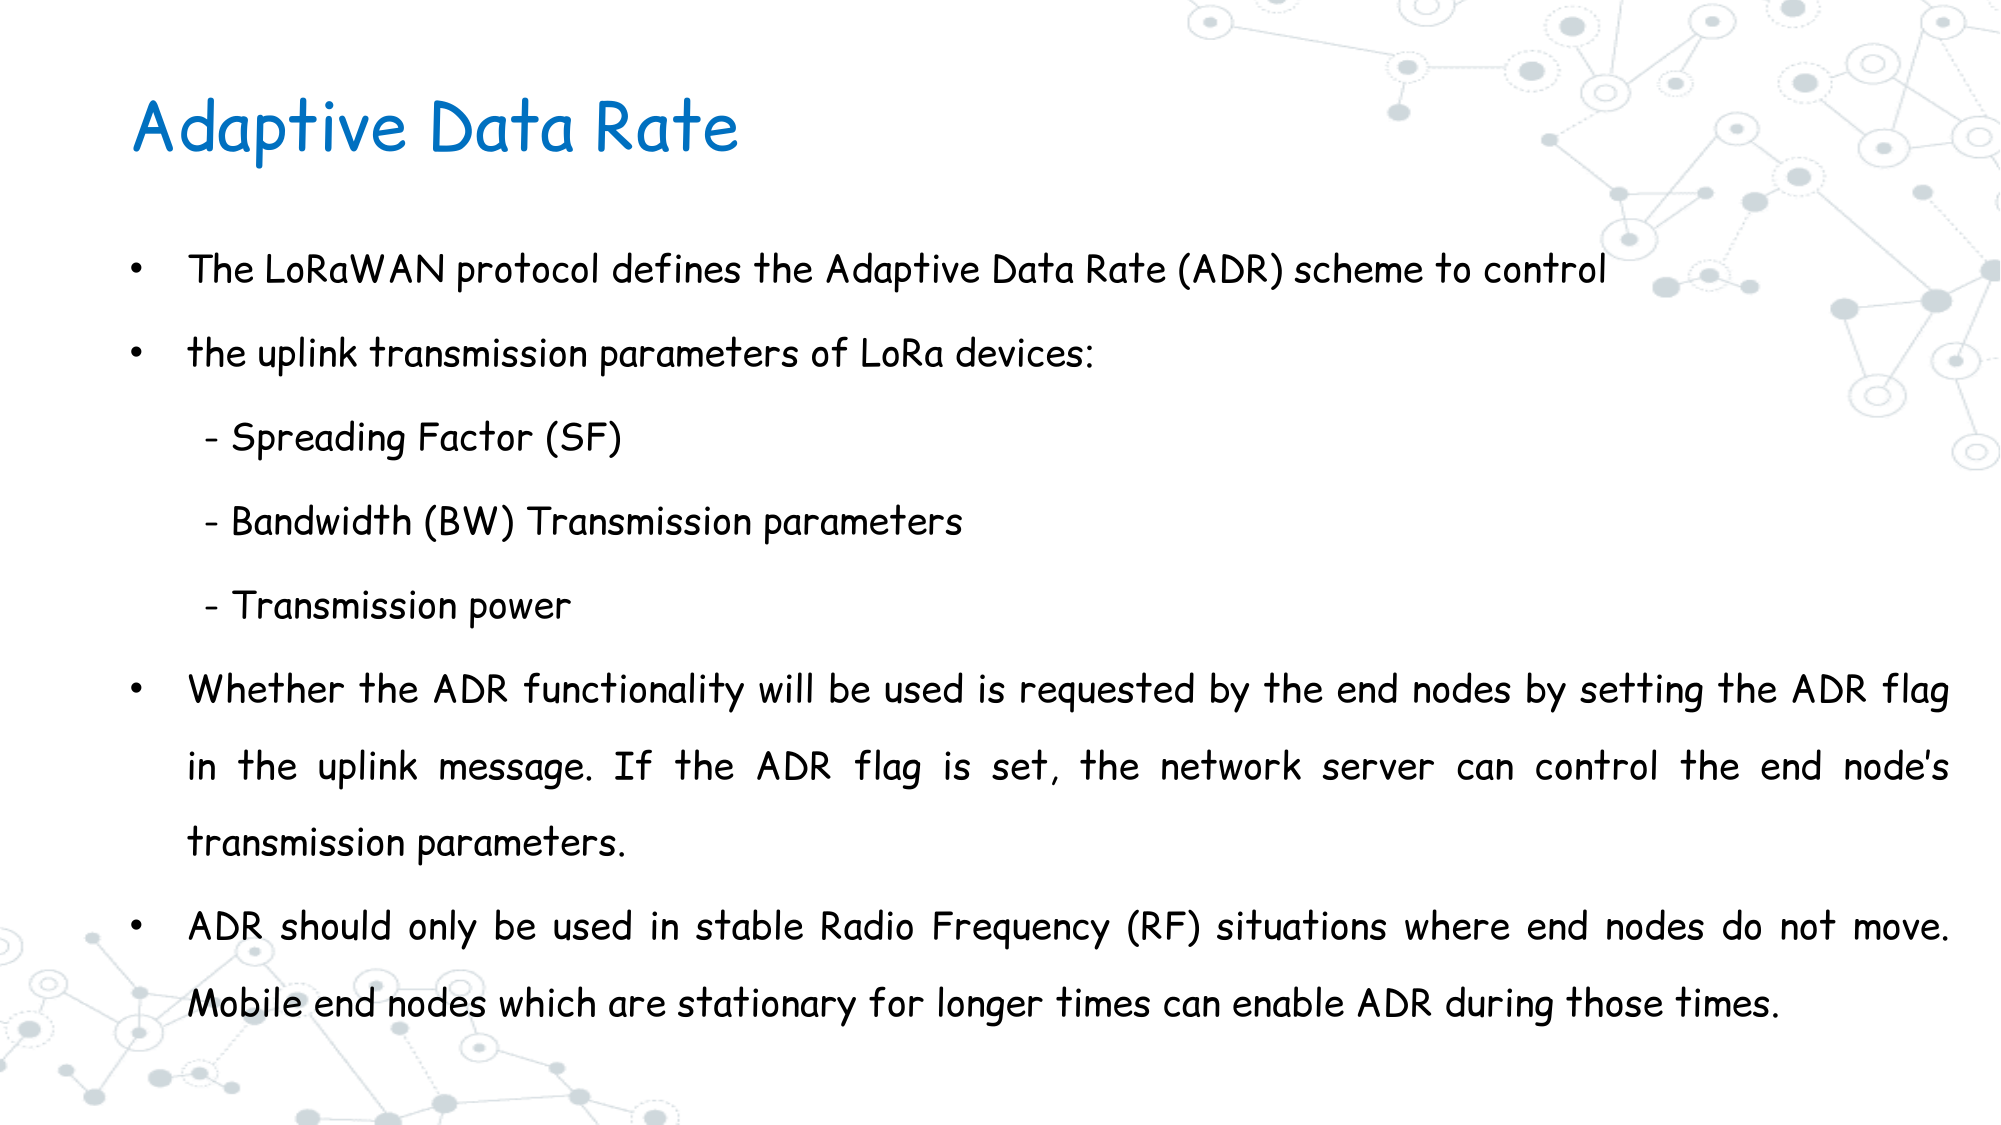

# Adaptive Data Rate
The LoRaWAN protocol defines the Adaptive Data Rate (ADR) scheme to control
the uplink transmission parameters of LoRa devices:
- Spreading Factor (SF)
- Bandwidth (BW) Transmission parameters
- Transmission power
Whether the ADR functionality will be used is requested by the end nodes by setting the ADR flag in the uplink message. If the ADR flag is set, the network server can control the end node’s transmission parameters.
ADR should only be used in stable Radio Frequency (RF) situations where end nodes do not move. Mobile end nodes which are stationary for longer times can enable ADR during those times.